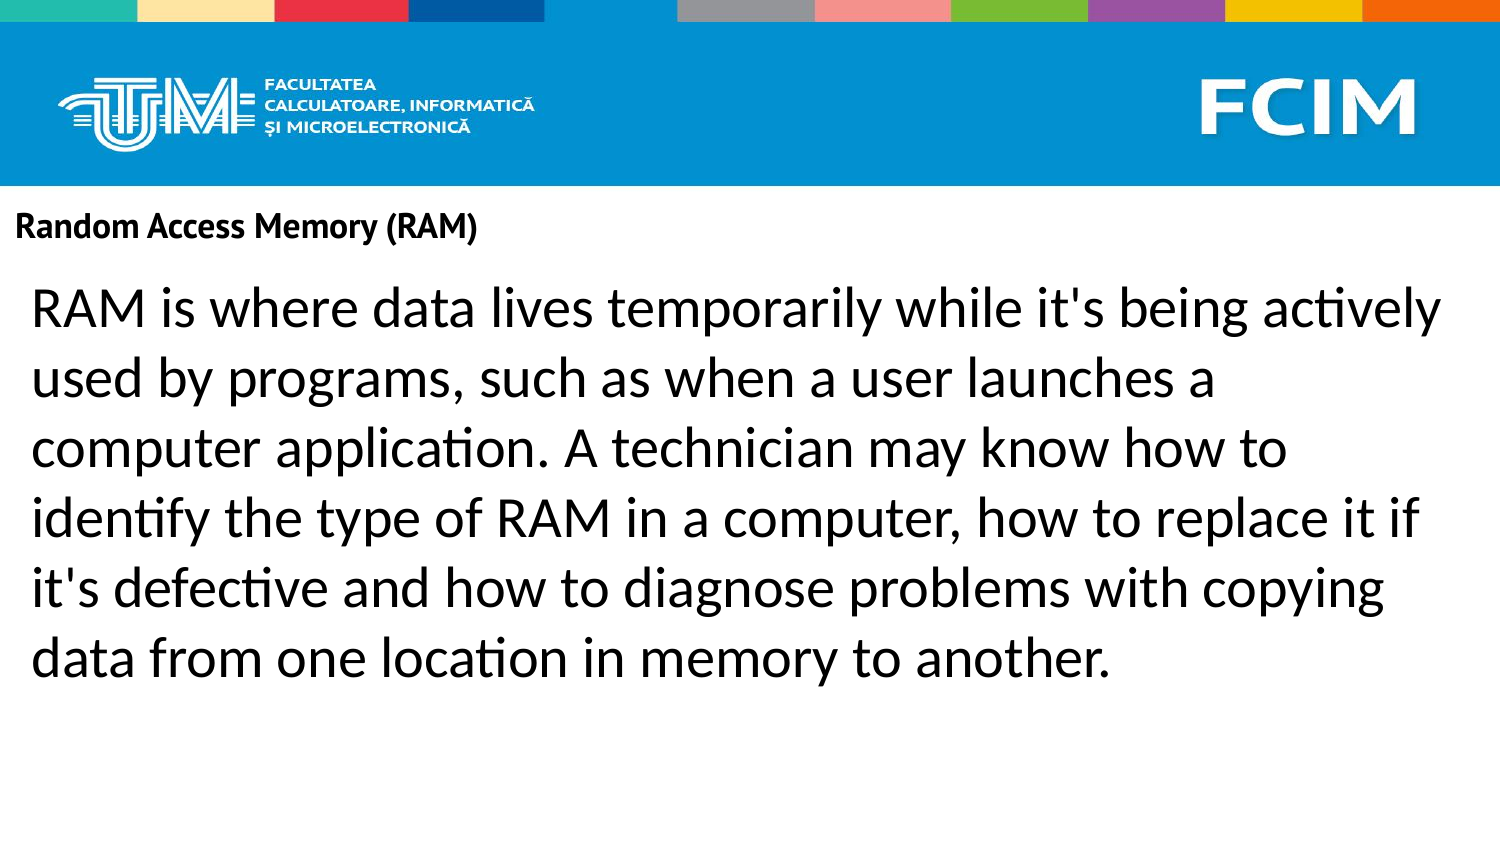

# Random Access Memory (RAM)
RAM is where data lives temporarily while it's being actively used by programs, such as when a user launches a computer application. A technician may know how to identify the type of RAM in a computer, how to replace it if it's defective and how to diagnose problems with copying data from one location in memory to another.